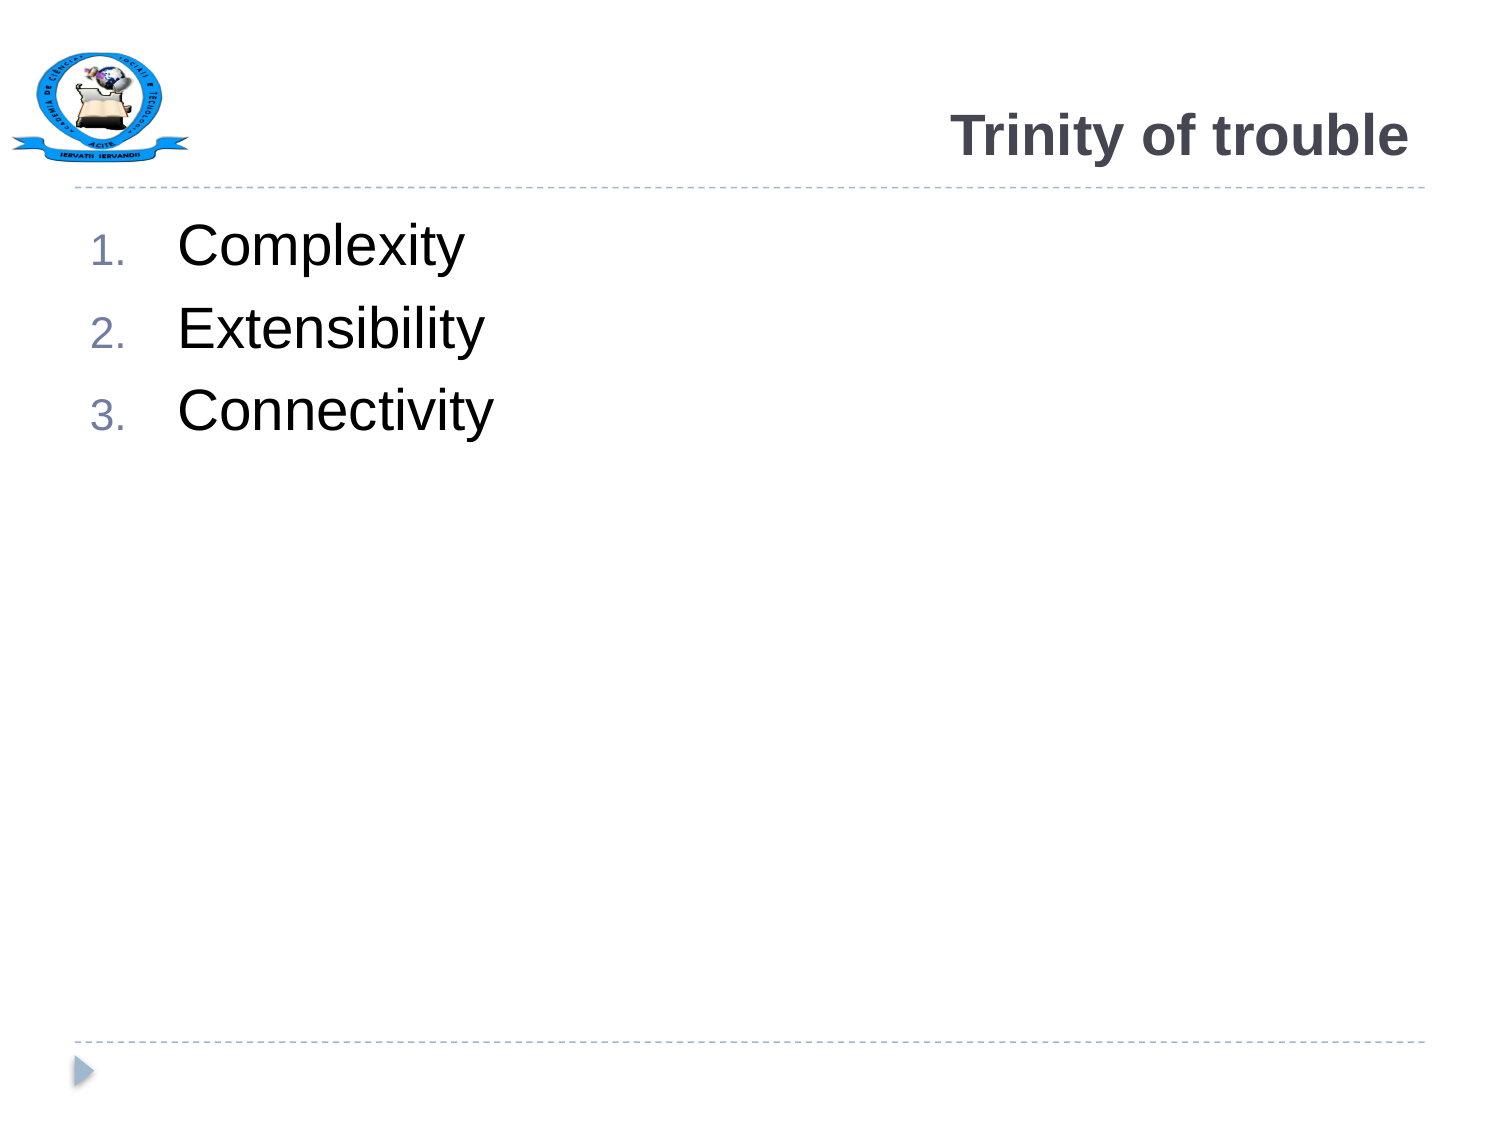

# Trinity of trouble
Complexity
Extensibility
Connectivity